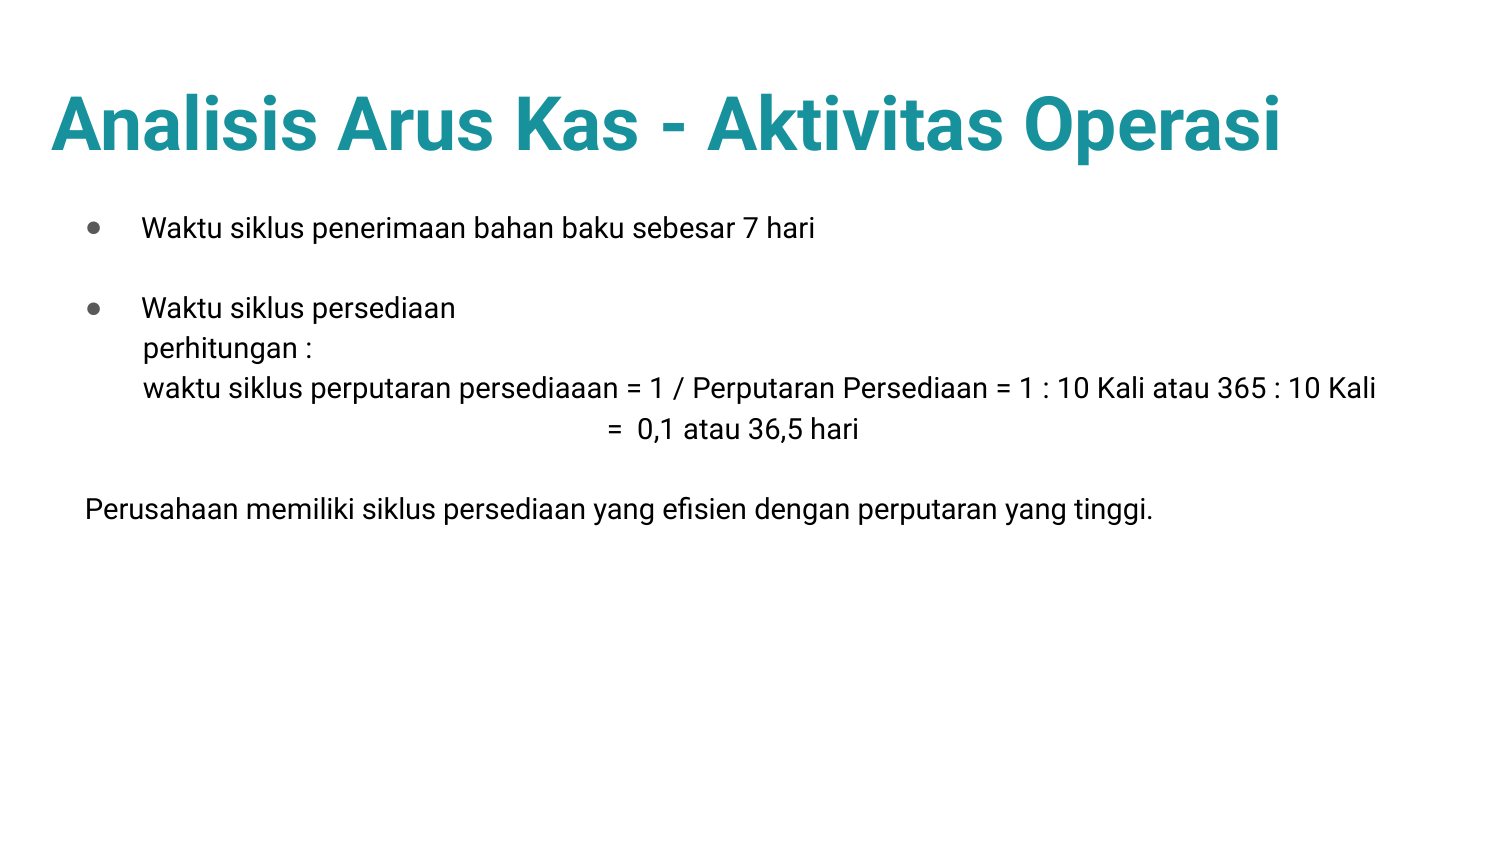

# Analisis Arus Kas - Aktivitas Operasi
Waktu siklus penerimaan bahan baku sebesar 7 hari

Waktu siklus persediaan
        perhitungan :
        waktu siklus perputaran persediaaan = 1 / Perputaran Persediaan = 1 : 10 Kali atau 365 : 10 Kali
                                                                        =  0,1 atau 36,5 hari

Perusahaan memiliki siklus persediaan yang efisien dengan perputaran yang tinggi.